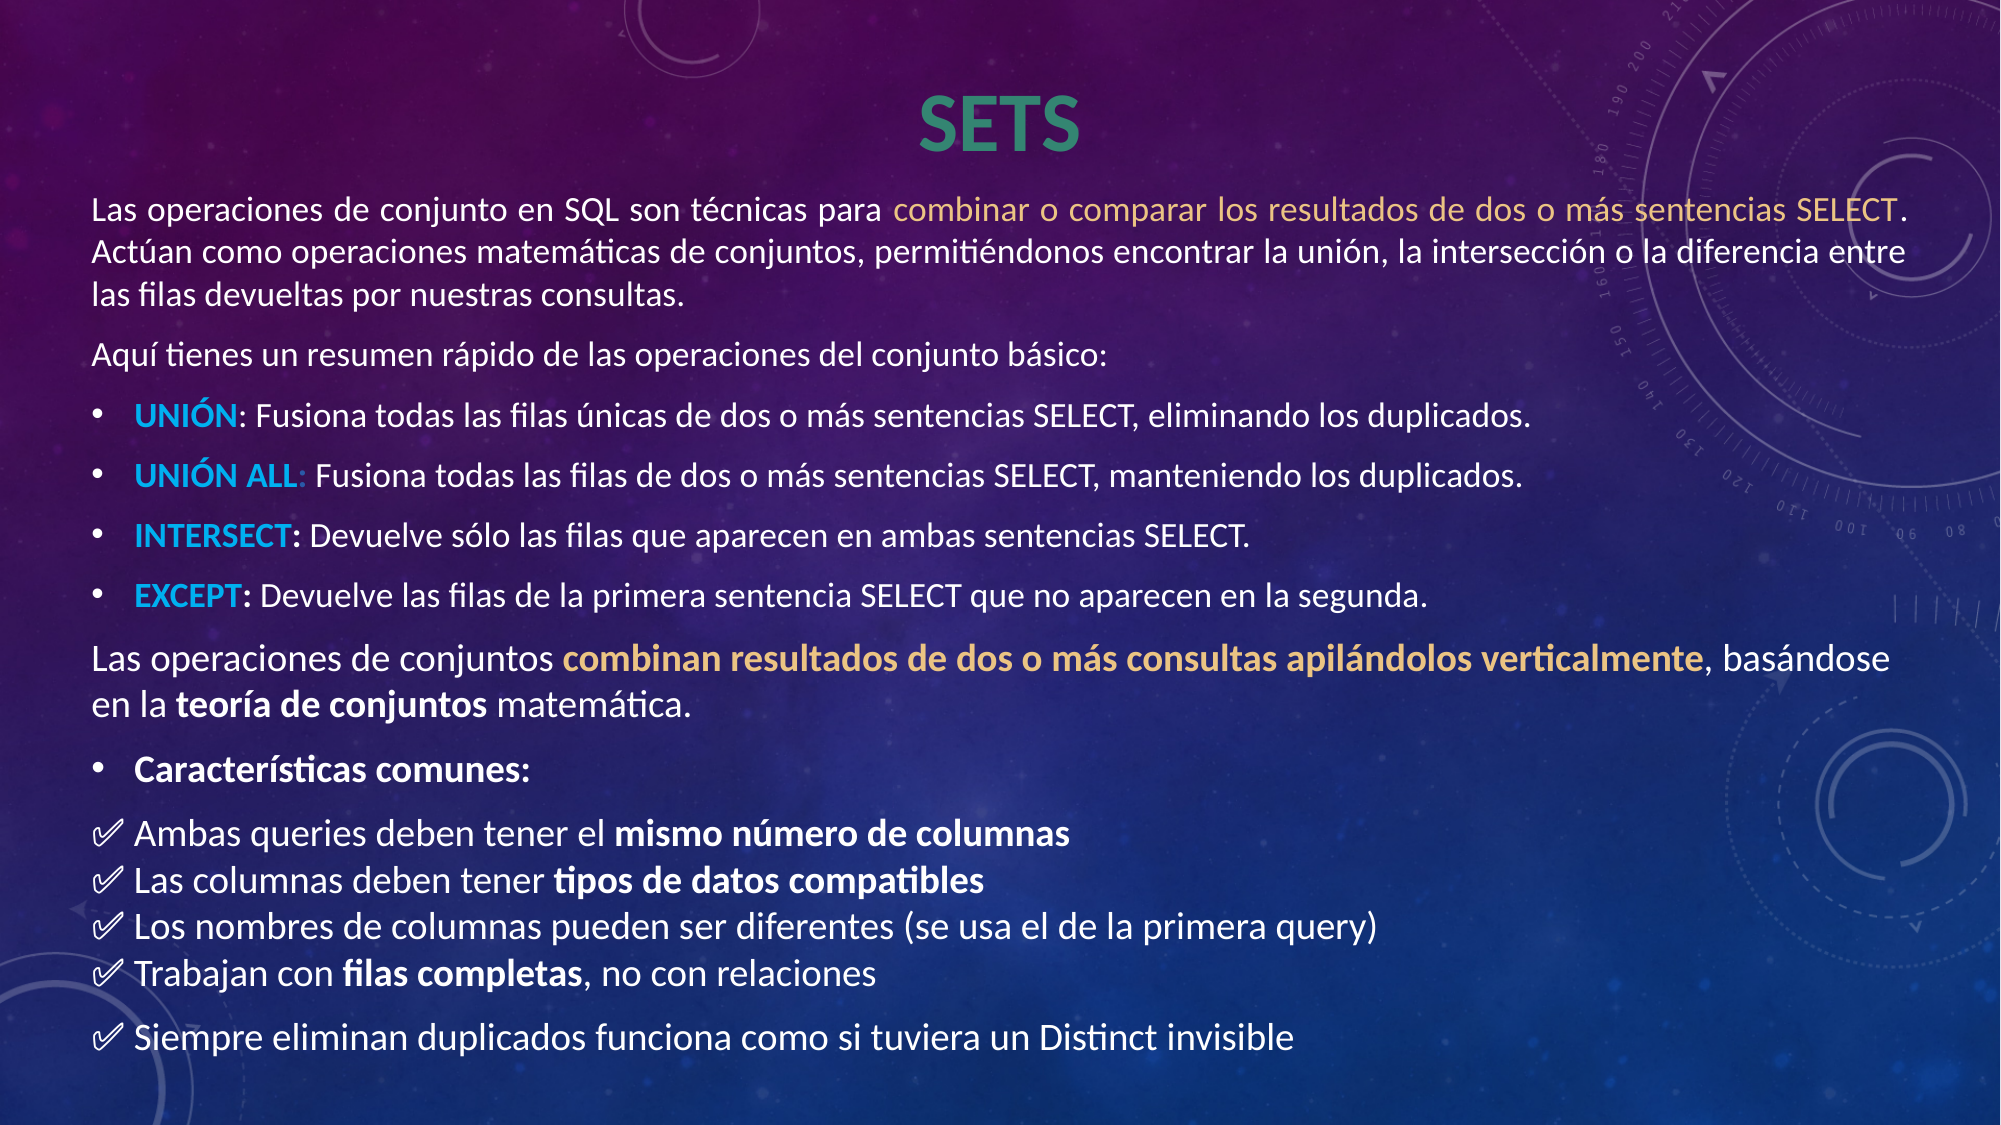

SETS
Las operaciones de conjunto en SQL son técnicas para combinar o comparar los resultados de dos o más sentencias SELECT. Actúan como operaciones matemáticas de conjuntos, permitiéndonos encontrar la unión, la intersección o la diferencia entre las filas devueltas por nuestras consultas.
Aquí tienes un resumen rápido de las operaciones del conjunto básico:
UNIÓN: Fusiona todas las filas únicas de dos o más sentencias SELECT, eliminando los duplicados.
UNIÓN ALL: Fusiona todas las filas de dos o más sentencias SELECT, manteniendo los duplicados.
INTERSECT: Devuelve sólo las filas que aparecen en ambas sentencias SELECT.
EXCEPT: Devuelve las filas de la primera sentencia SELECT que no aparecen en la segunda.
Las operaciones de conjuntos combinan resultados de dos o más consultas apilándolos verticalmente, basándose en la teoría de conjuntos matemática.
Características comunes:
✅ Ambas queries deben tener el mismo número de columnas
✅ Las columnas deben tener tipos de datos compatibles
✅ Los nombres de columnas pueden ser diferentes (se usa el de la primera query)
✅ Trabajan con filas completas, no con relaciones
✅ Siempre eliminan duplicados funciona como si tuviera un Distinct invisible